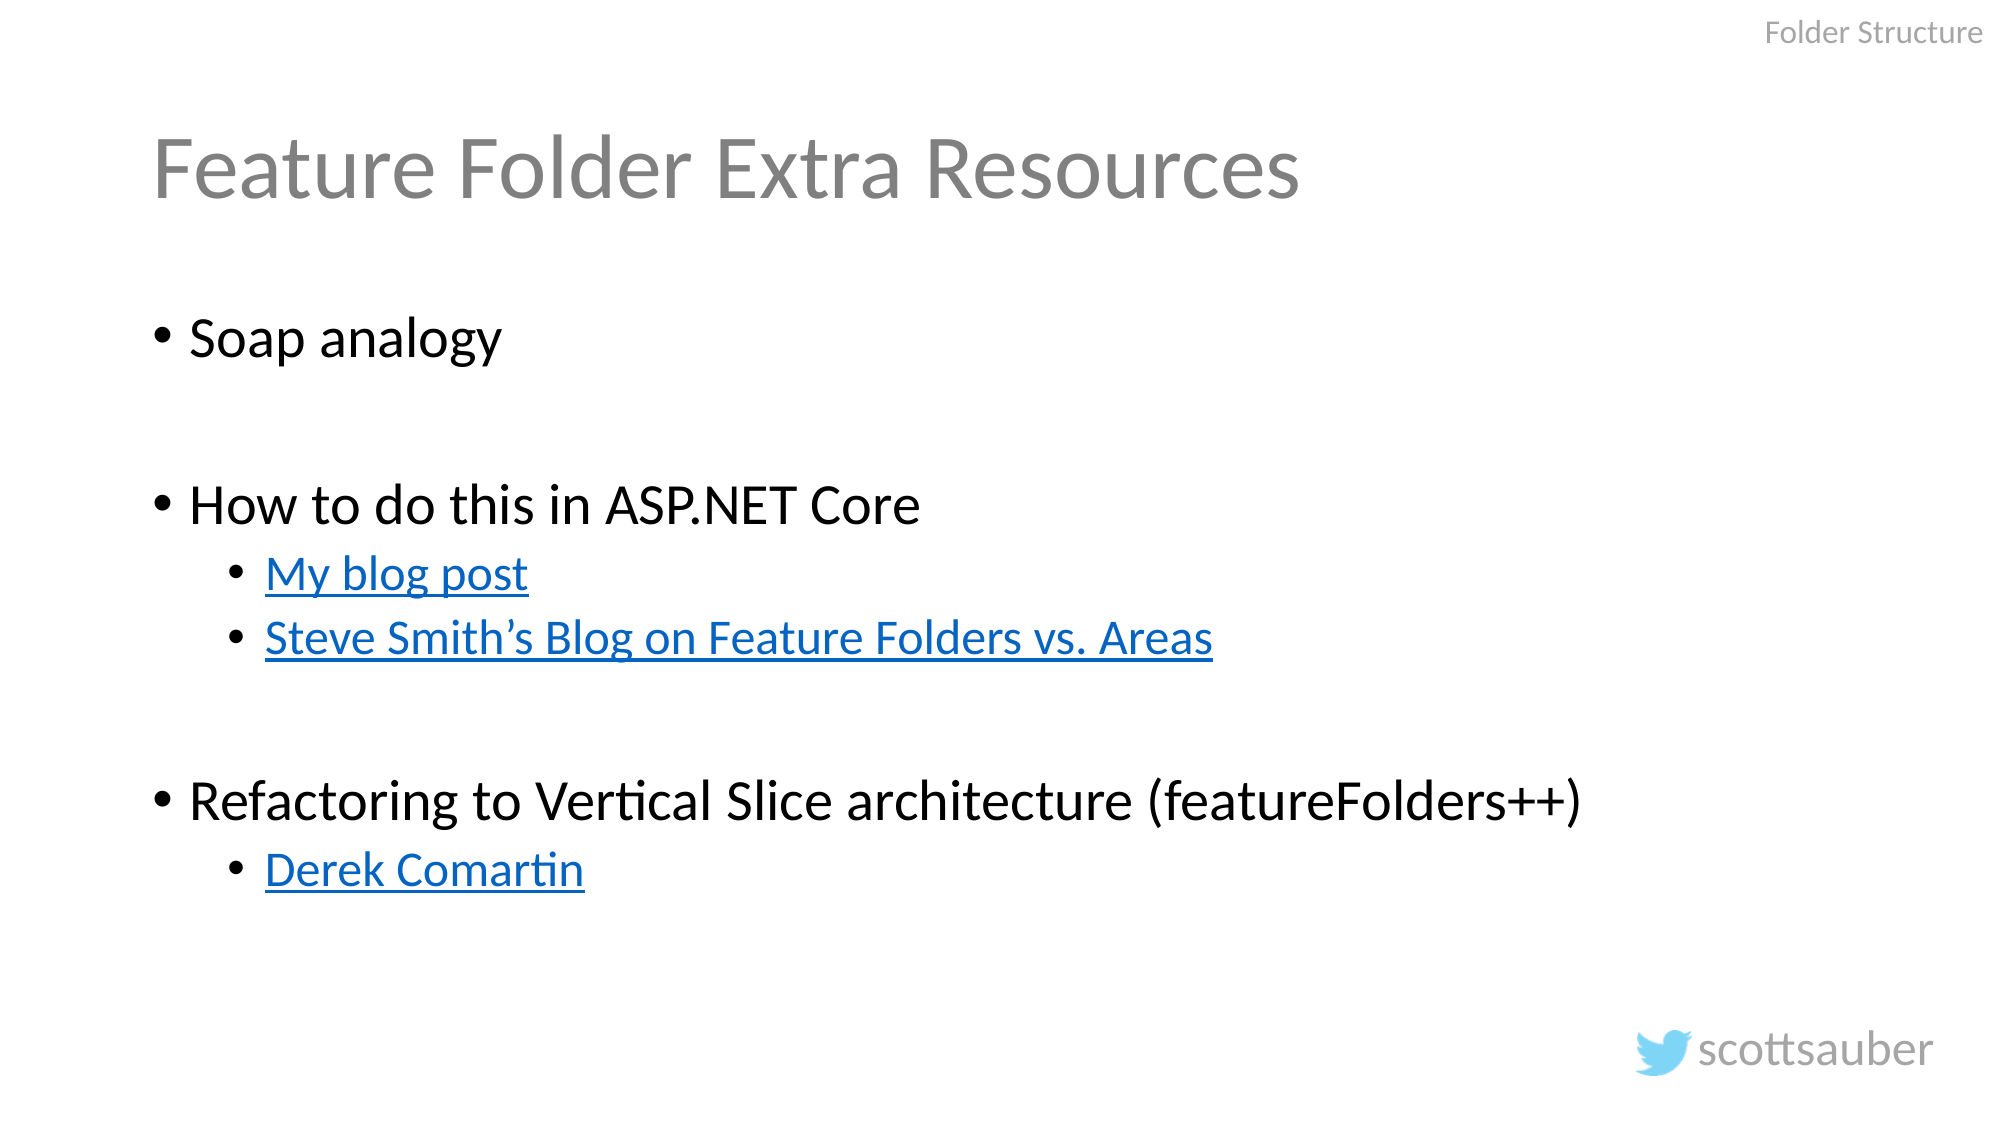

Folder Structure
# Feature Folder Extra Resources
Soap analogy

How to do this in ASP.NET Core
My blog post
Steve Smith’s Blog on Feature Folders vs. Areas

Refactoring to Vertical Slice architecture (featureFolders++)
Derek Comartin
scottsauber